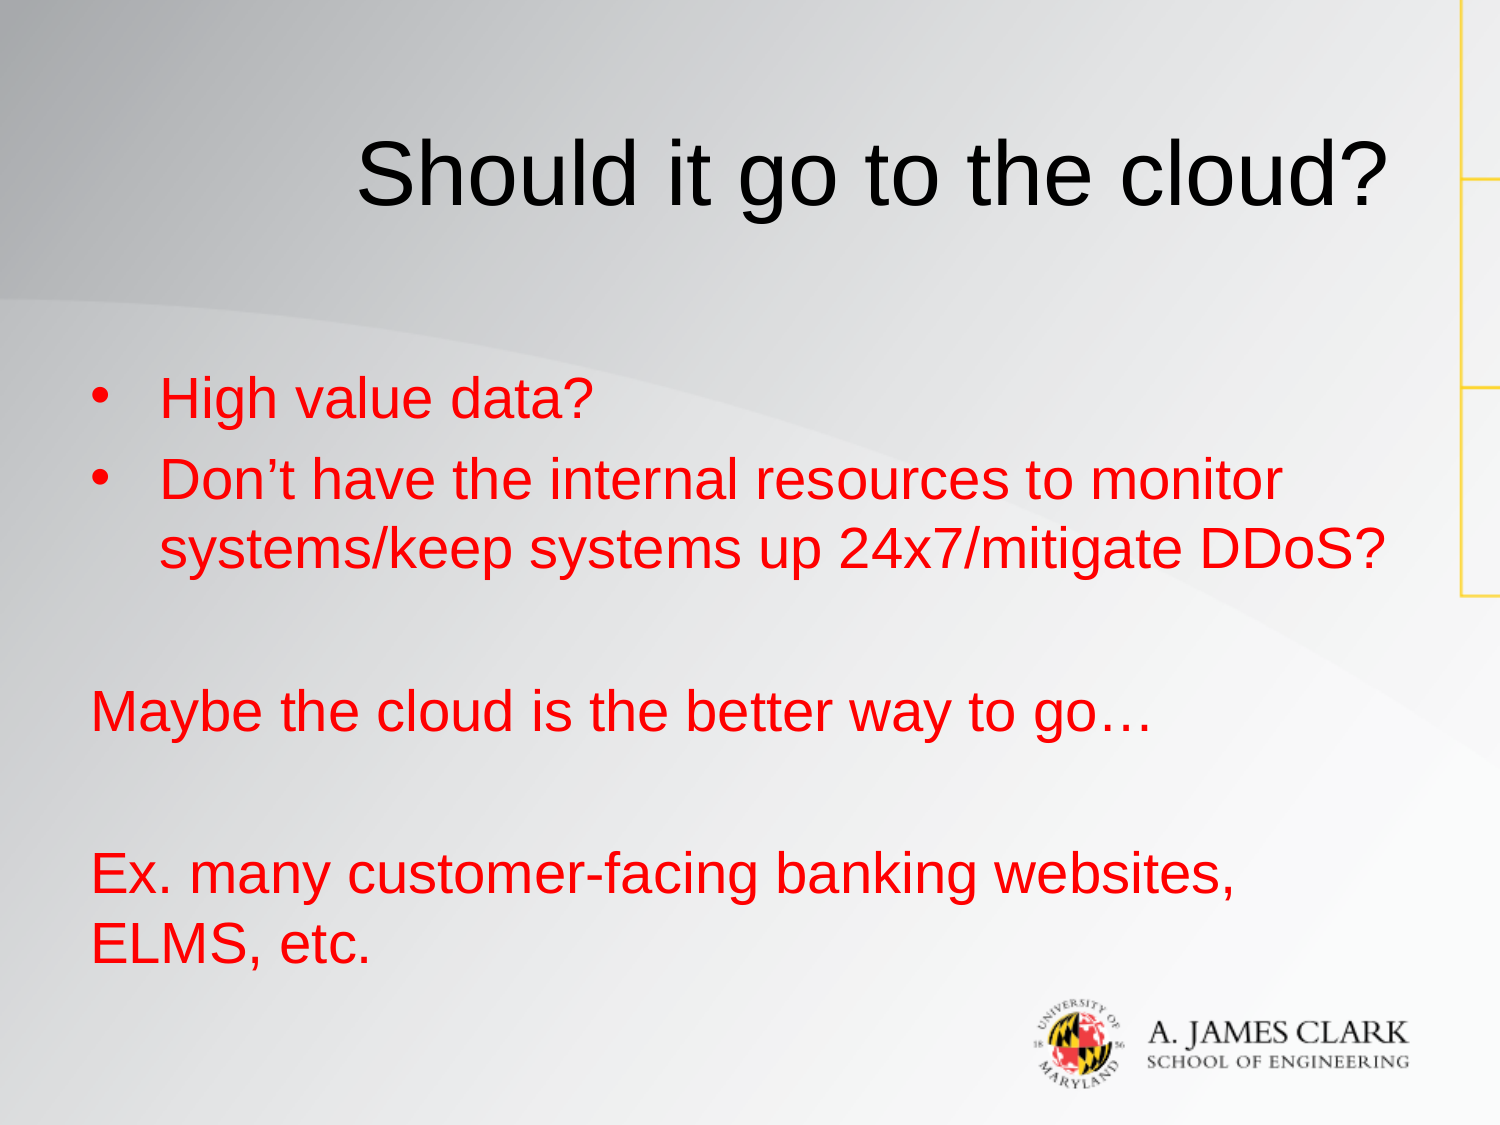

# Should it go to the cloud?
High value data?
Don’t have the internal resources to monitor systems/keep systems up 24x7/mitigate DDoS?

Maybe the cloud is the better way to go…

Ex. many customer-facing banking websites, ELMS, etc.